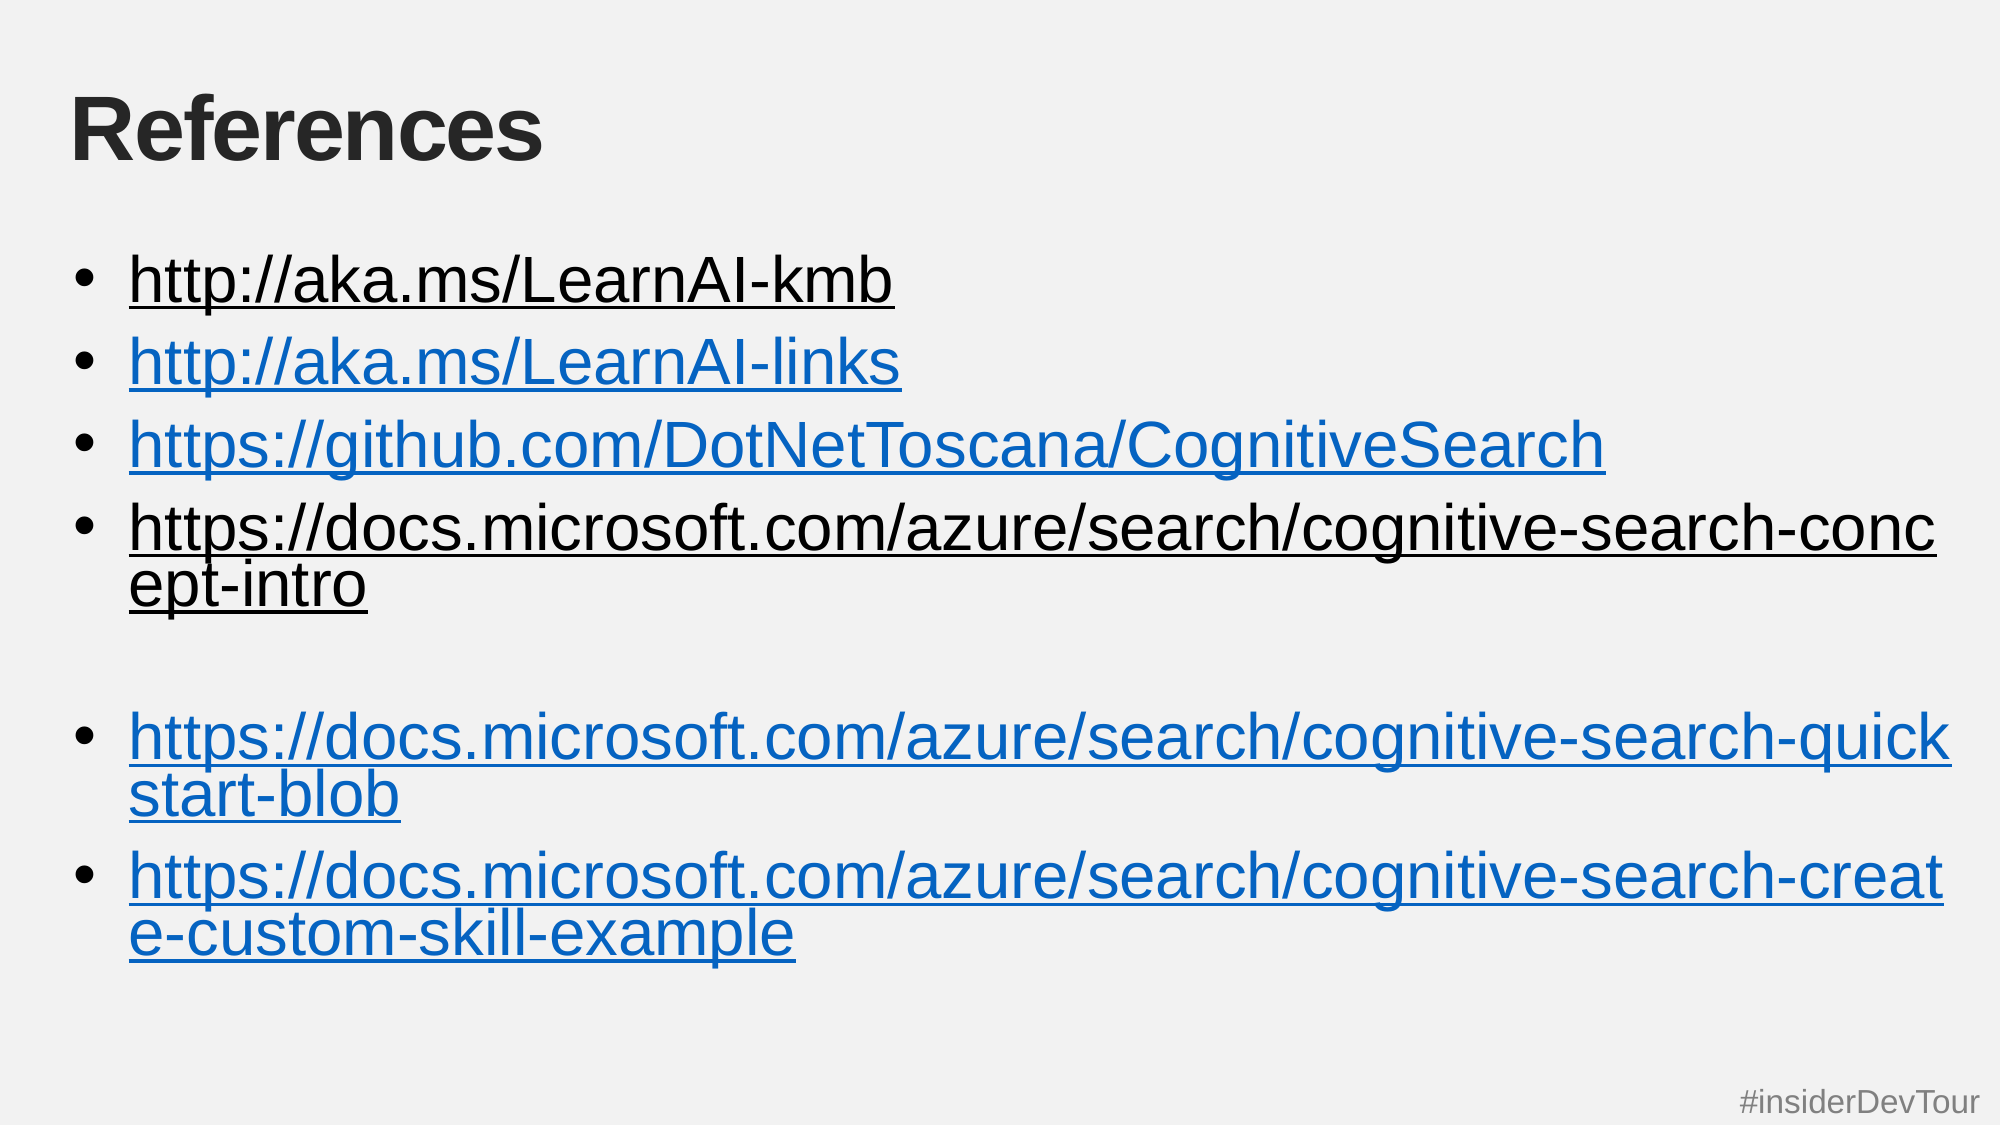

# References
http://aka.ms/LearnAI-kmb
http://aka.ms/LearnAI-links
https://github.com/DotNetToscana/CognitiveSearch
https://docs.microsoft.com/azure/search/cognitive-search-concept-intro
https://docs.microsoft.com/azure/search/cognitive-search-quickstart-blob
https://docs.microsoft.com/azure/search/cognitive-search-create-custom-skill-example